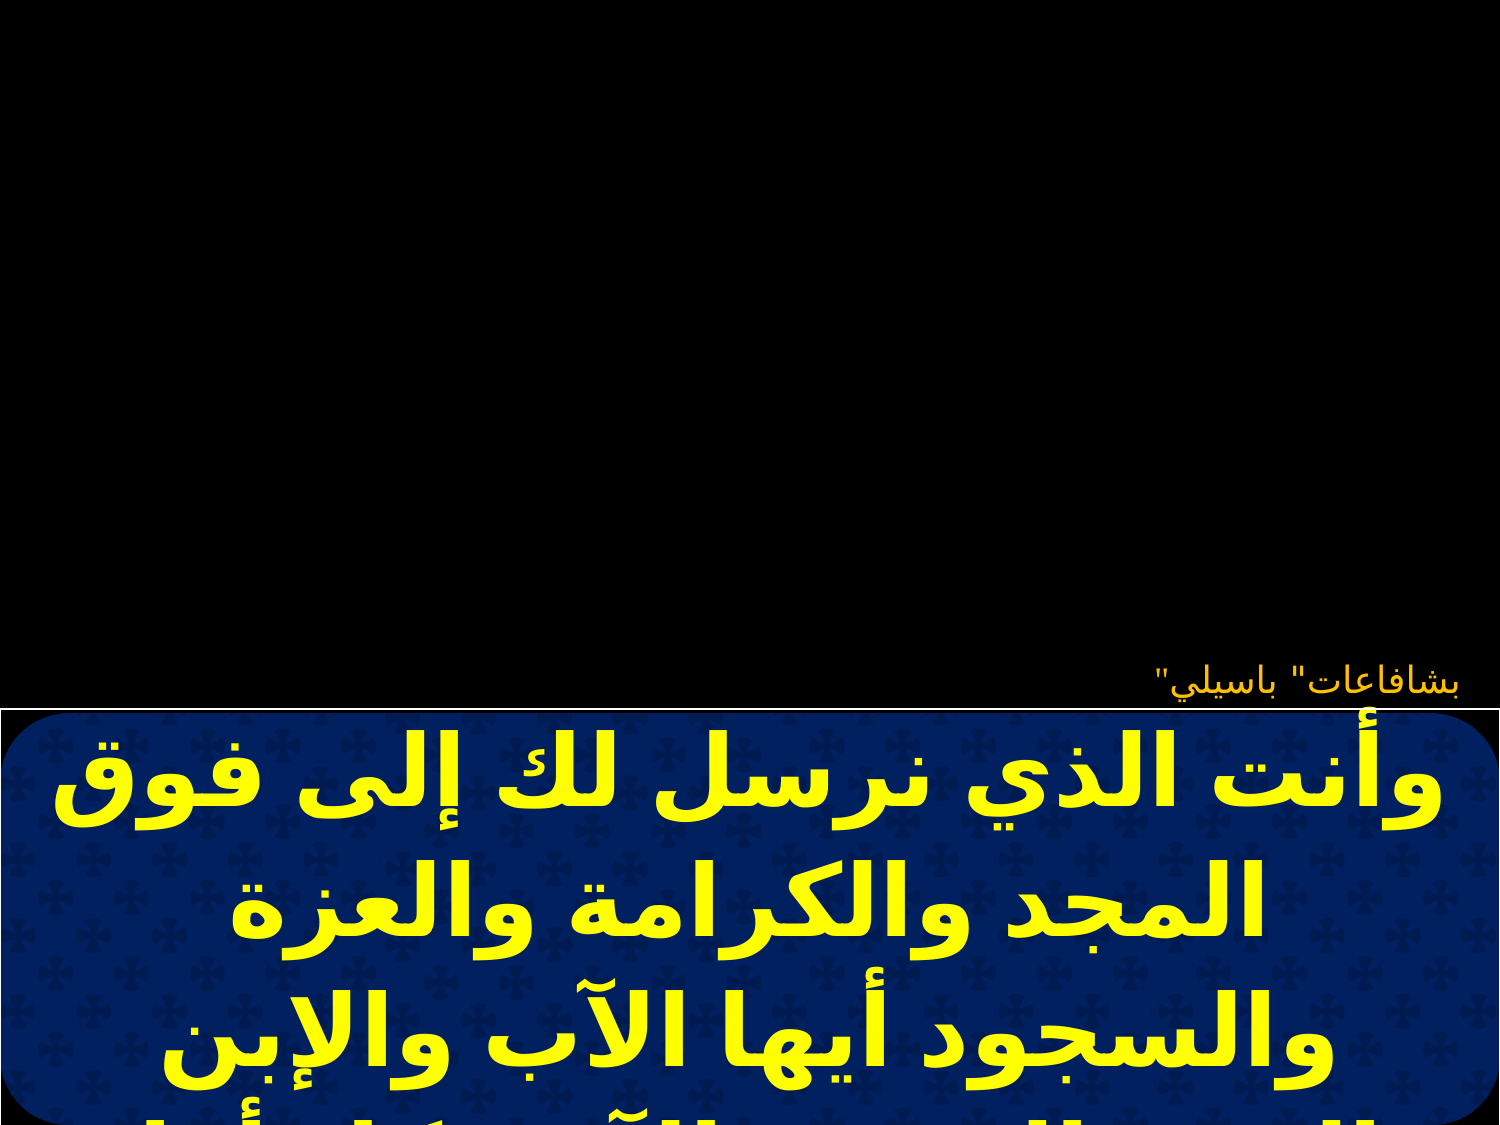

"بشافاعات" باسيلي
| وأنت الذي نرسل لك إلى فوق المجد والكرامة والعزة والسجود أيها الآب والإبن والروح القدس الآن وكل أوان وإلى دهر الدهور آمين |
| --- |